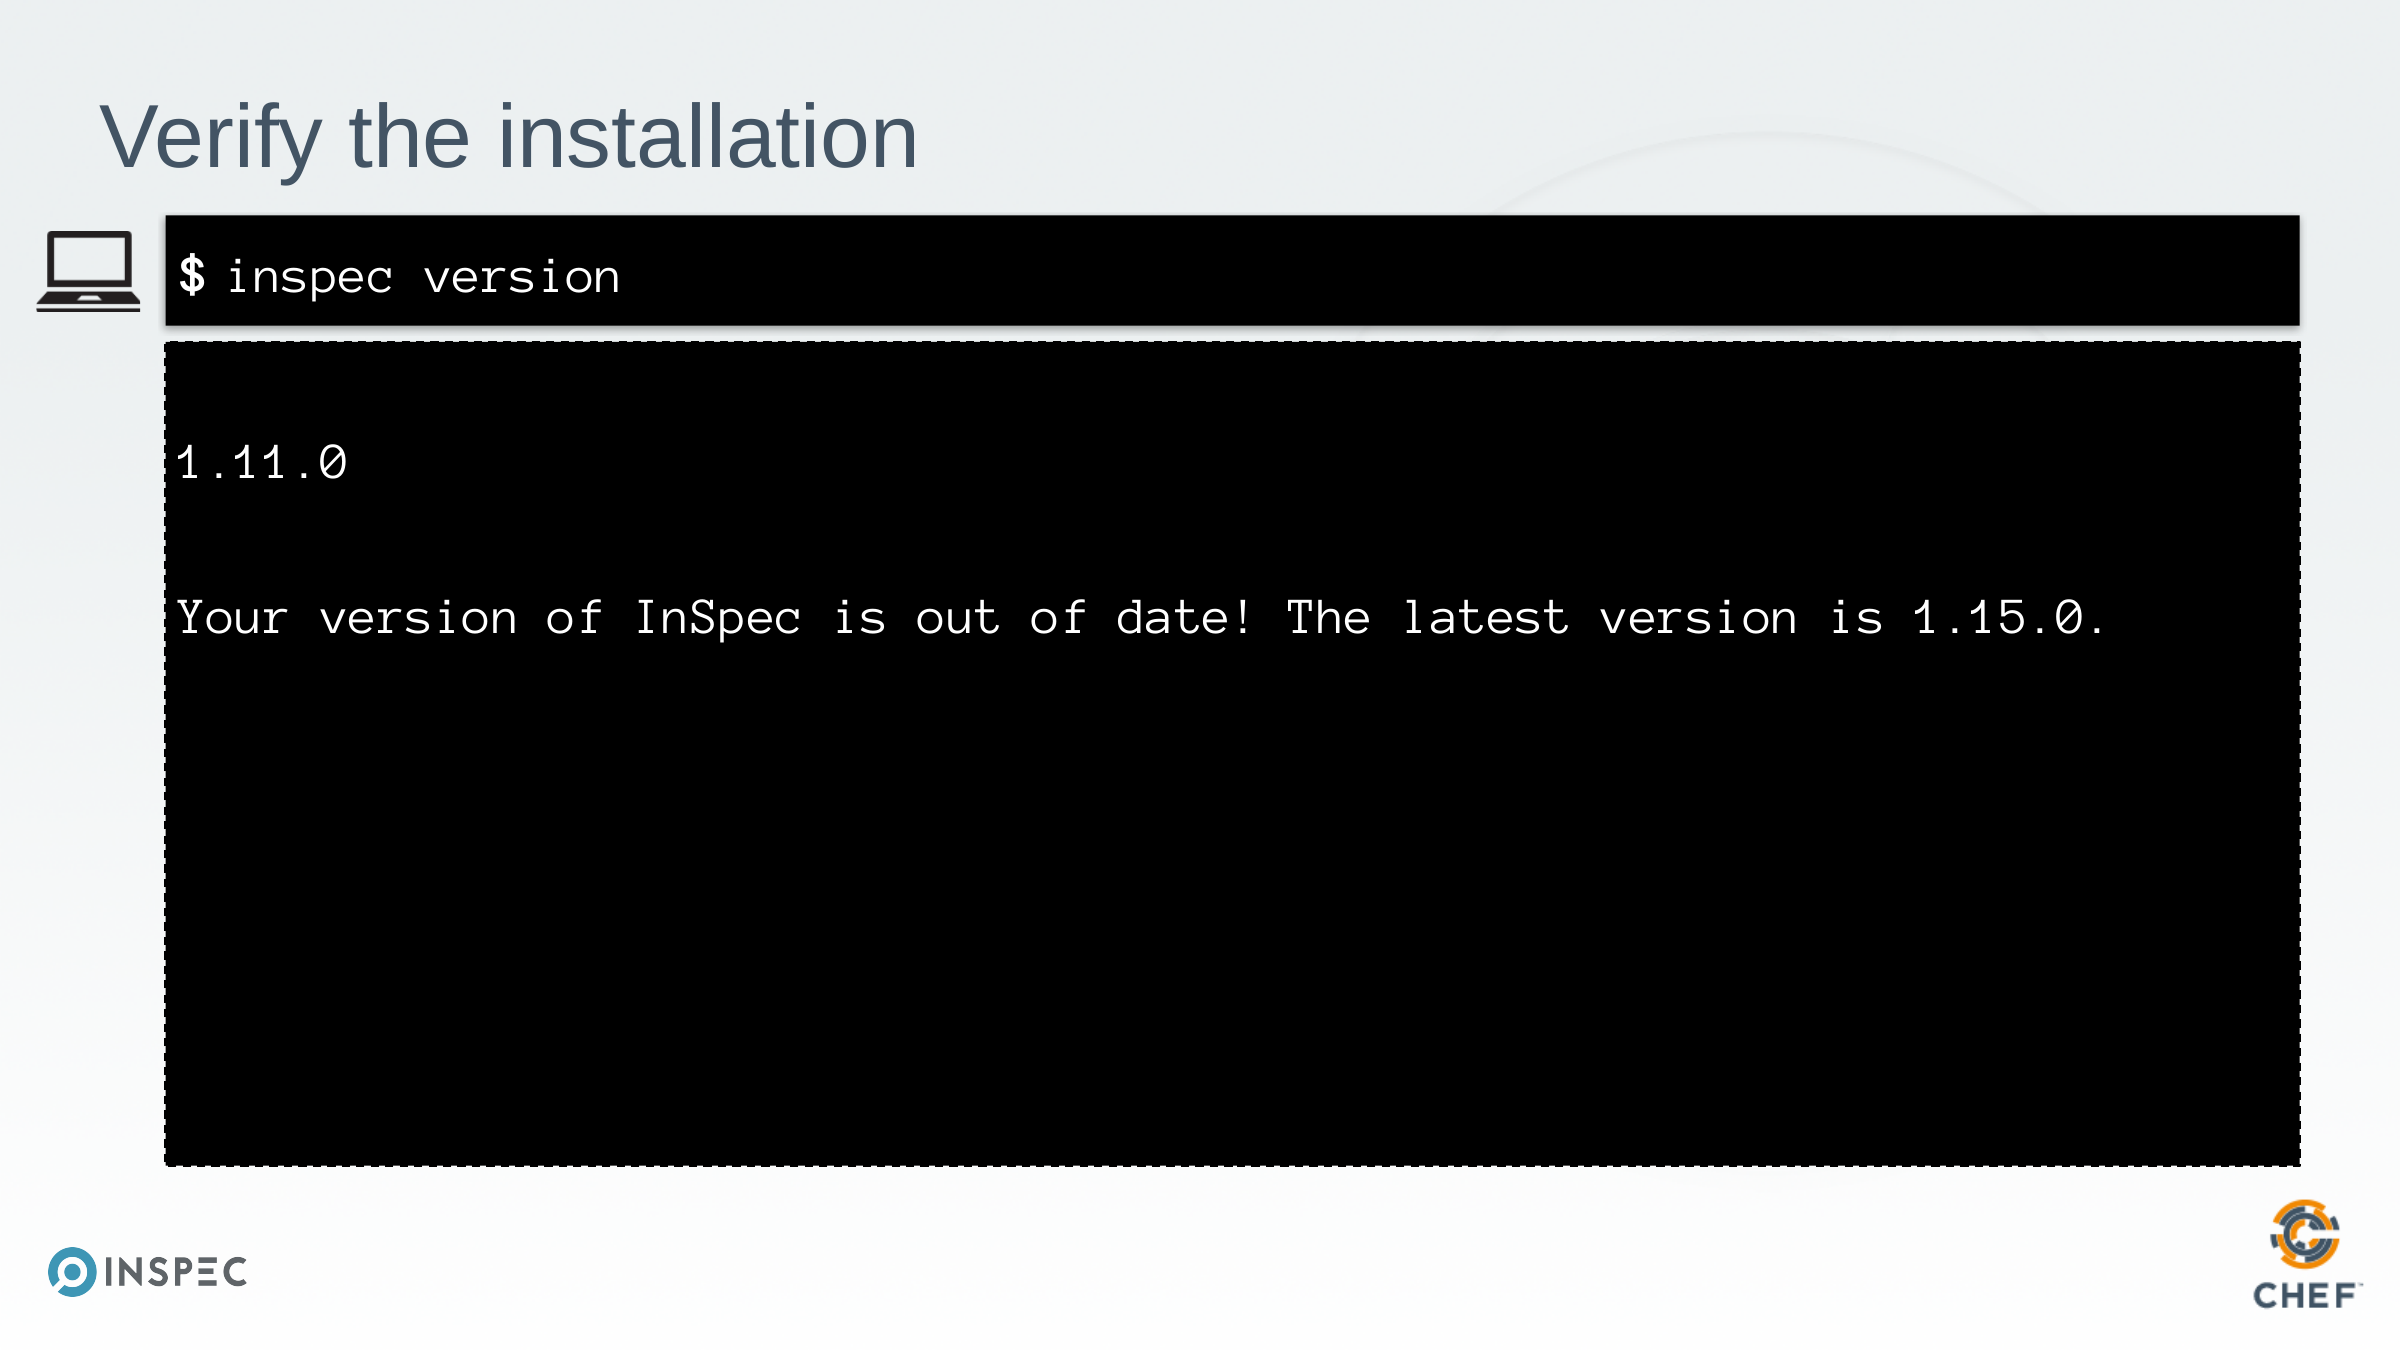

# Verify the installation
inspec version

1.11.0

Your version of InSpec is out of date! The latest version is 1.15.0.